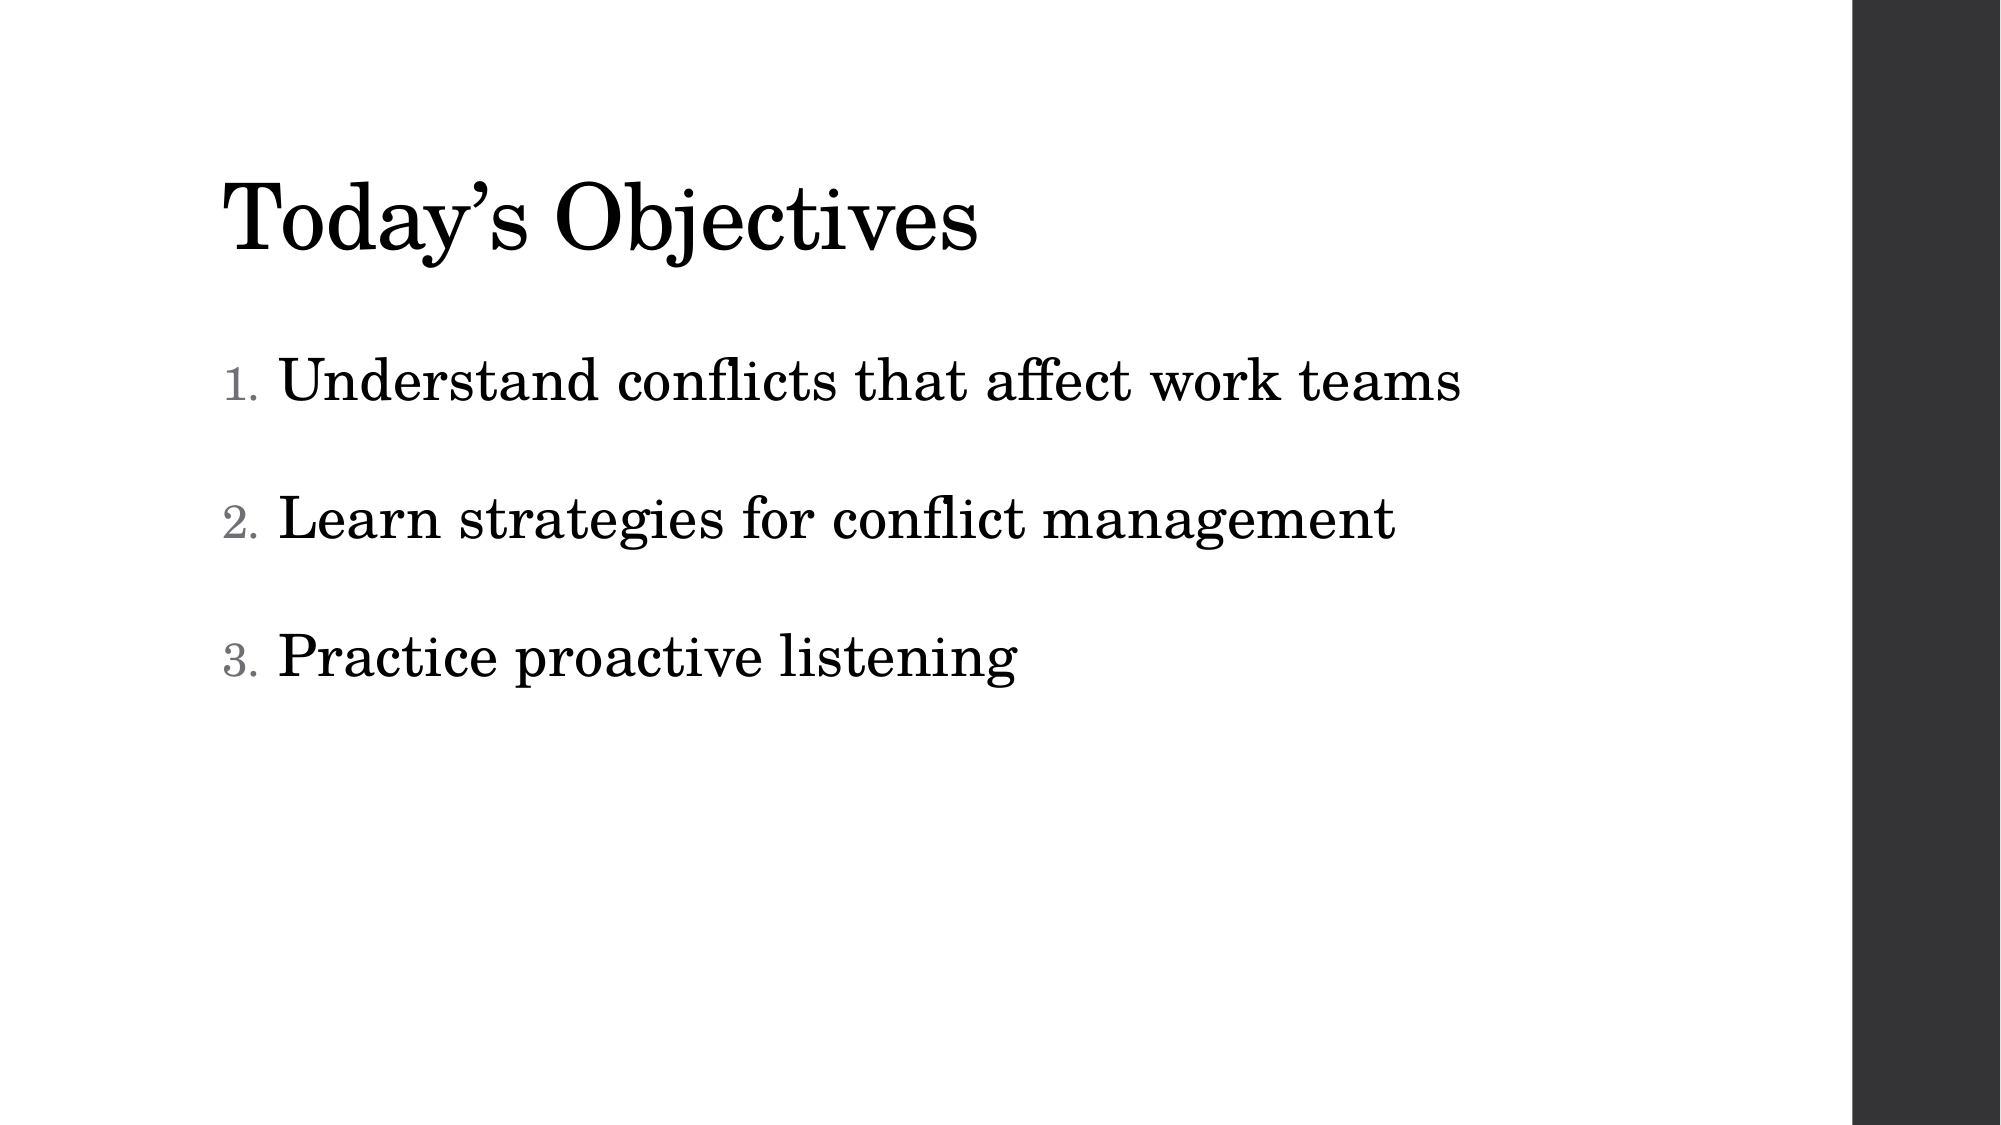

# Today’s Objectives
Understand conflicts that affect work teams
Learn strategies for conflict management
Practice proactive listening